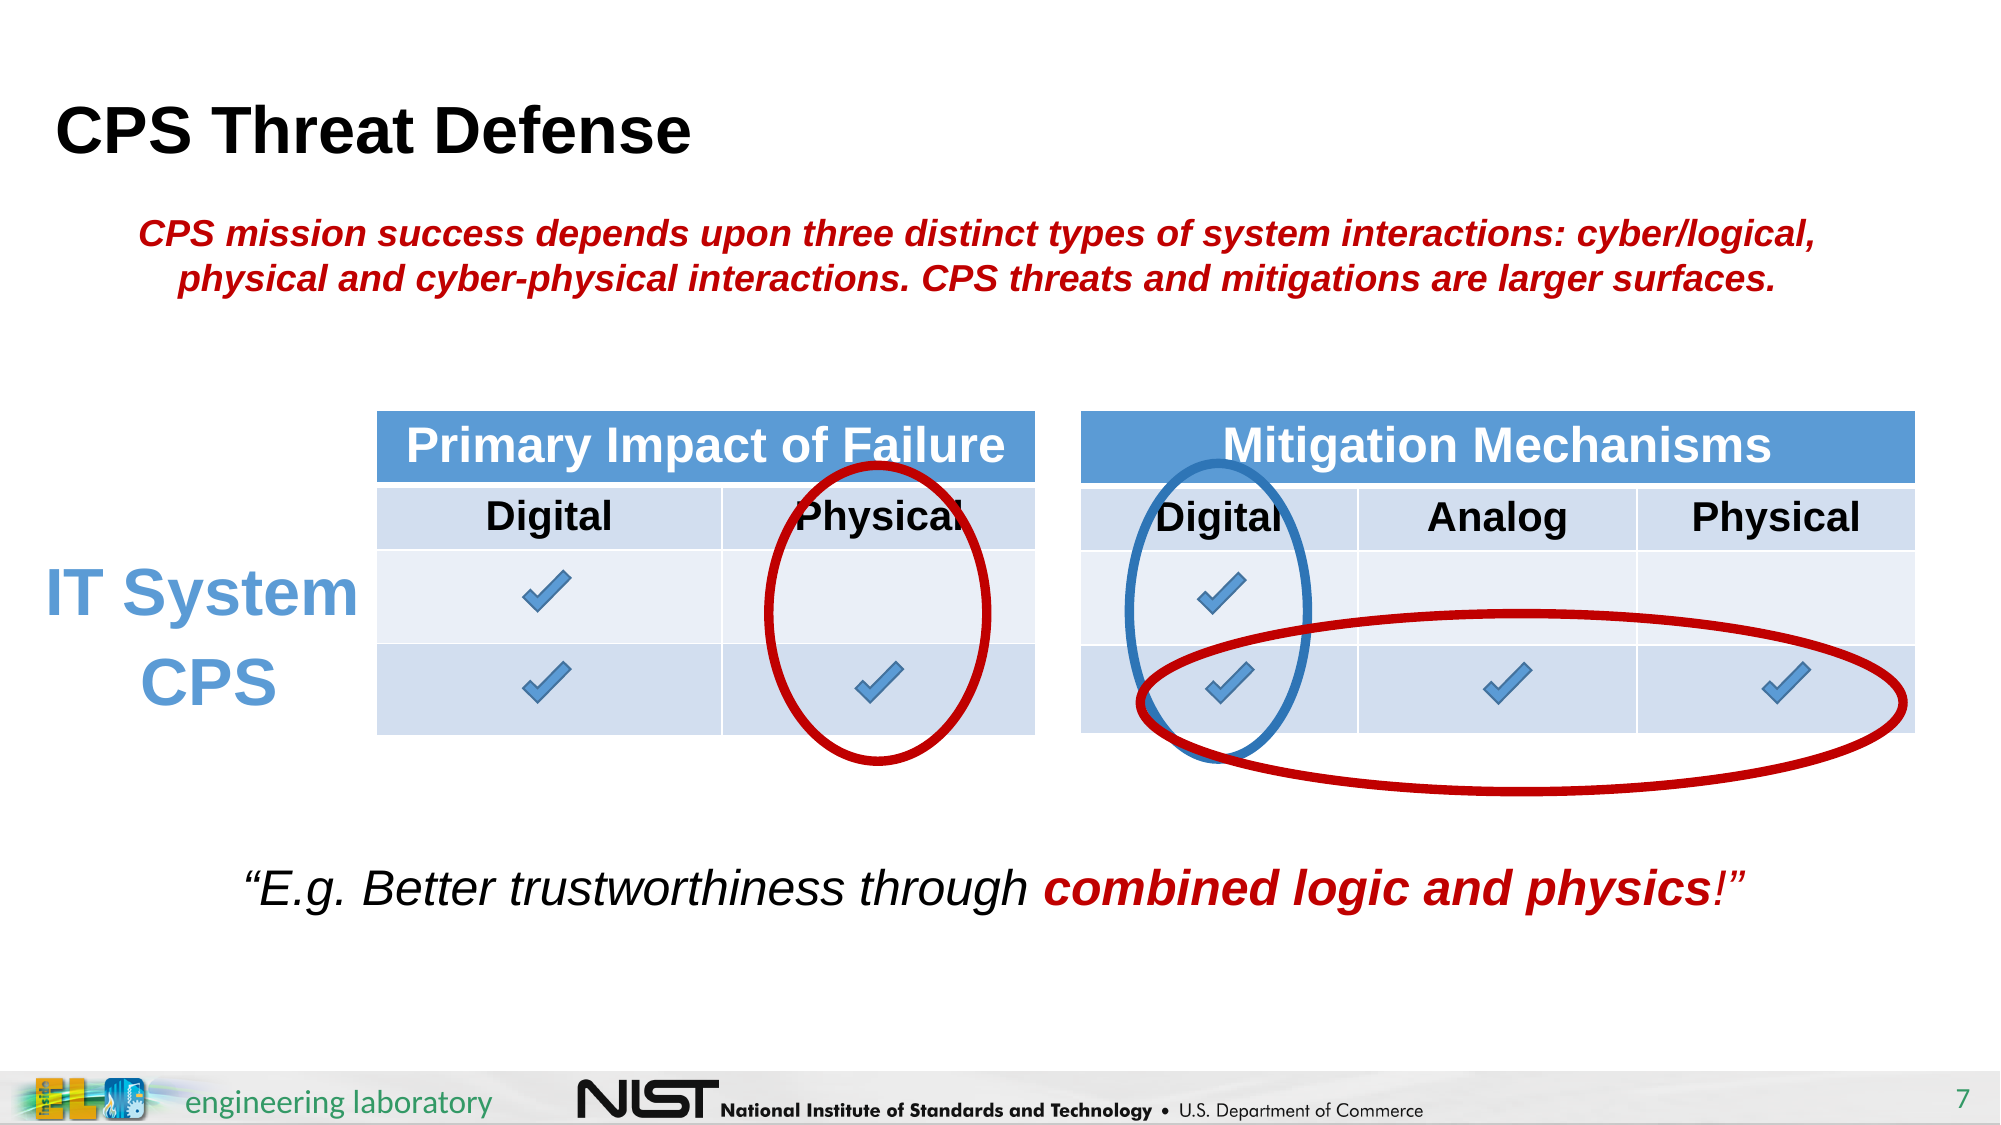

# CPS Threat Defense
CPS mission success depends upon three distinct types of system interactions: cyber/logical, physical and cyber-physical interactions. CPS threats and mitigations are larger surfaces.

| Primary Impact of Failure |  |
| --- | --- |
| Digital | Physical |
|  |  |
|  |  |
| Mitigation Mechanisms |  |  |
| --- | --- | --- |
| Digital | Analog | Physical |
|  |  |  |
|  |  |  |

IT System

CPS

“E.g. Better trustworthiness through combined logic and physics!”
7